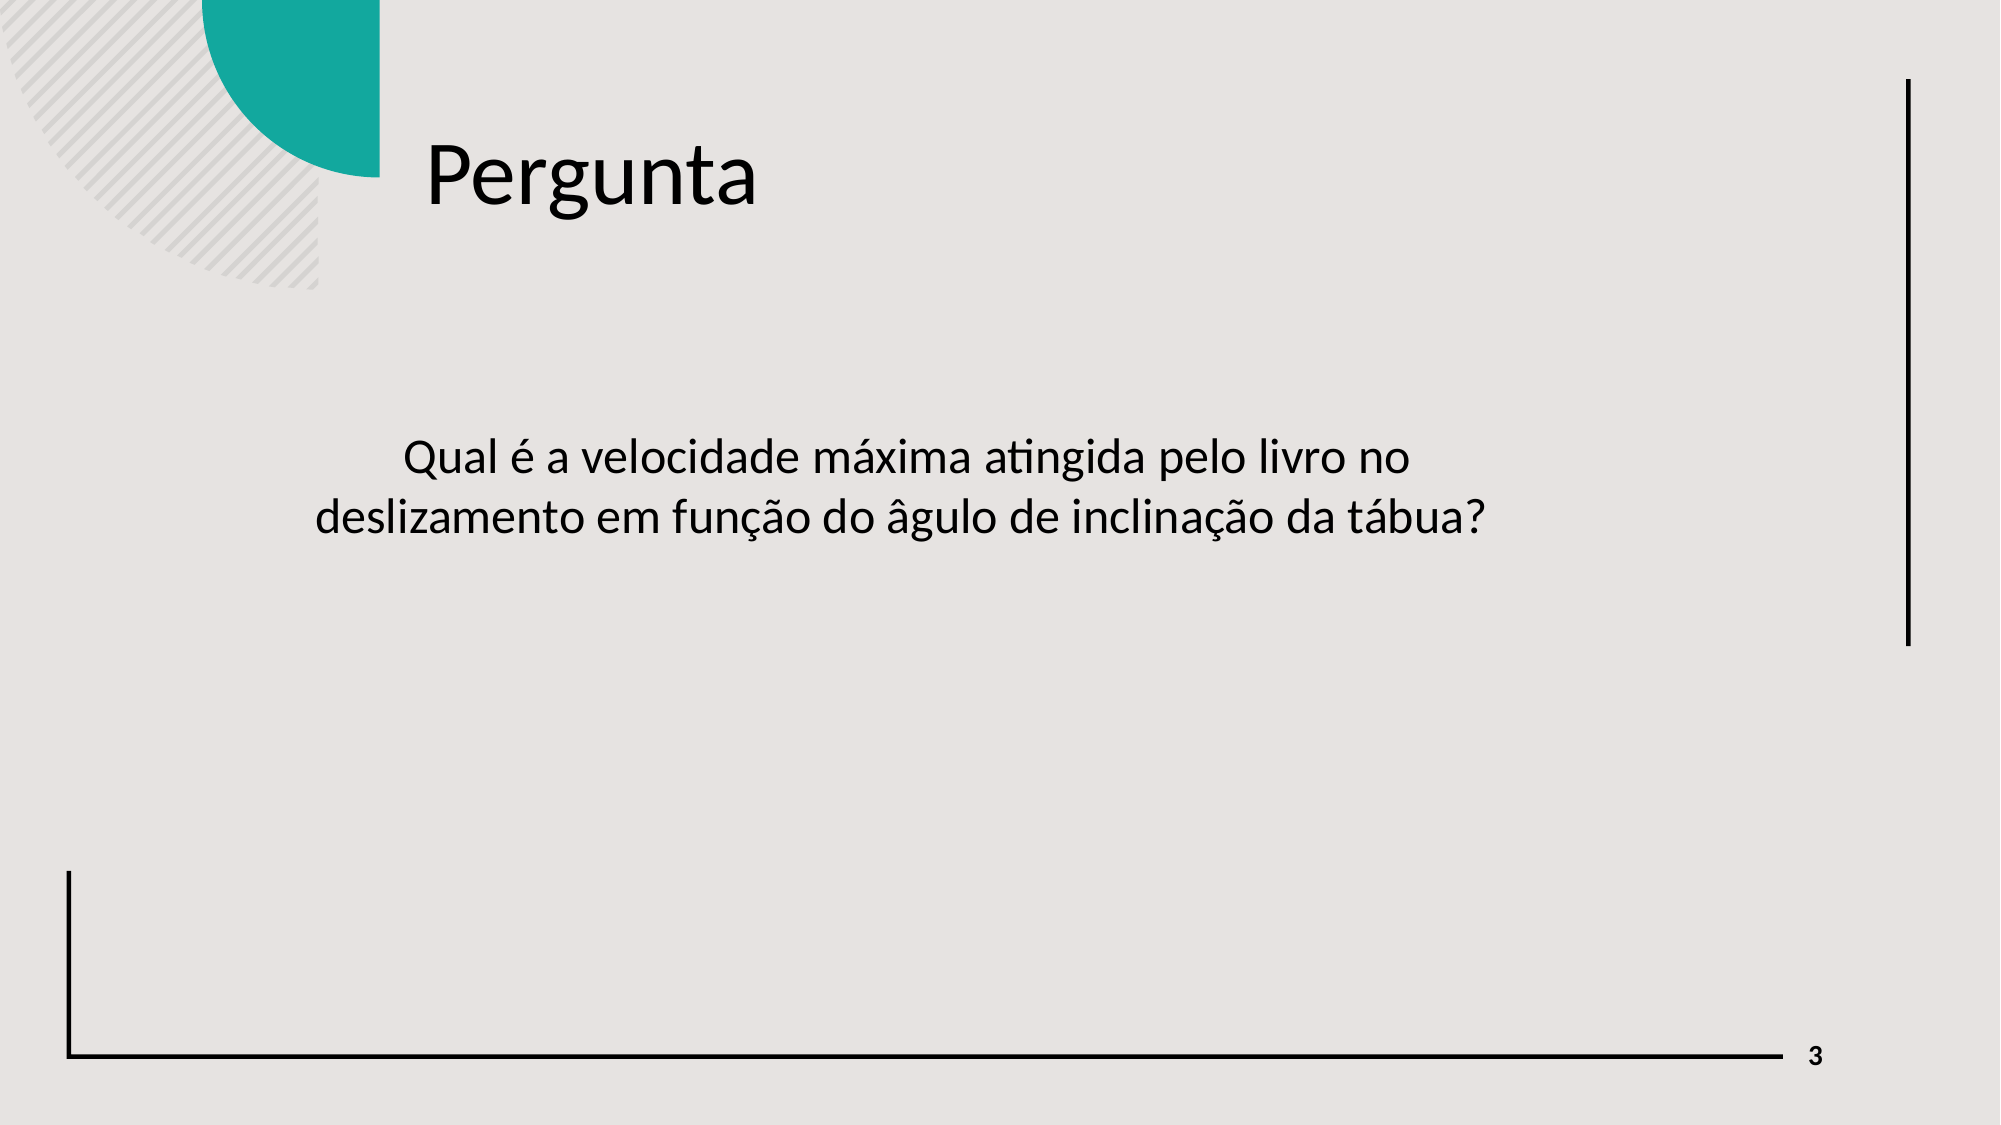

# Pergunta
Qual é a velocidade máxima atingida pelo livro no deslizamento em função do âgulo de inclinação da tábua?
3